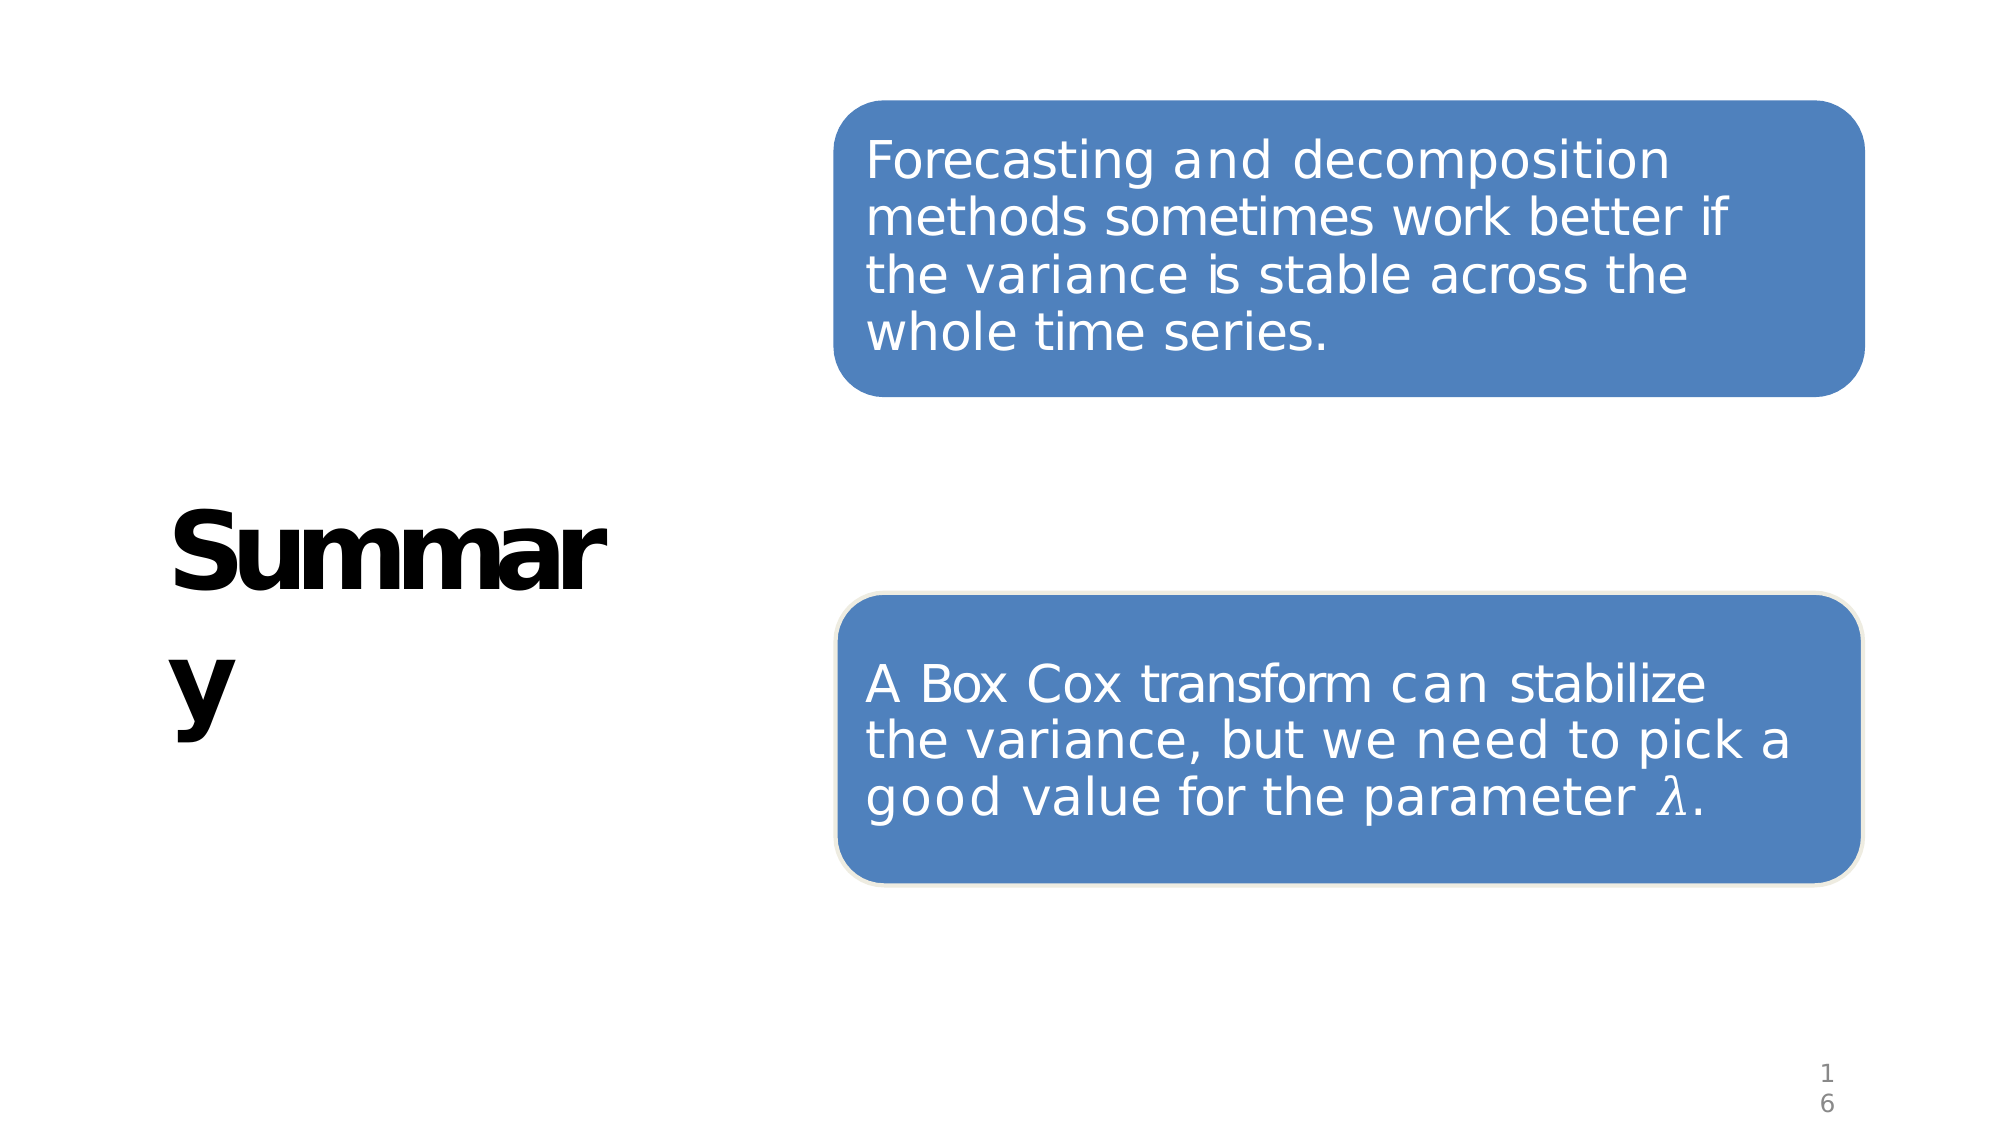

# Forecasting and decomposition methods sometimes work better if the variance is stable across the whole time series.
Summary

A Box Cox transform can stabilize the variance, but we need to pick a good value for the parameter 𝜆.
16